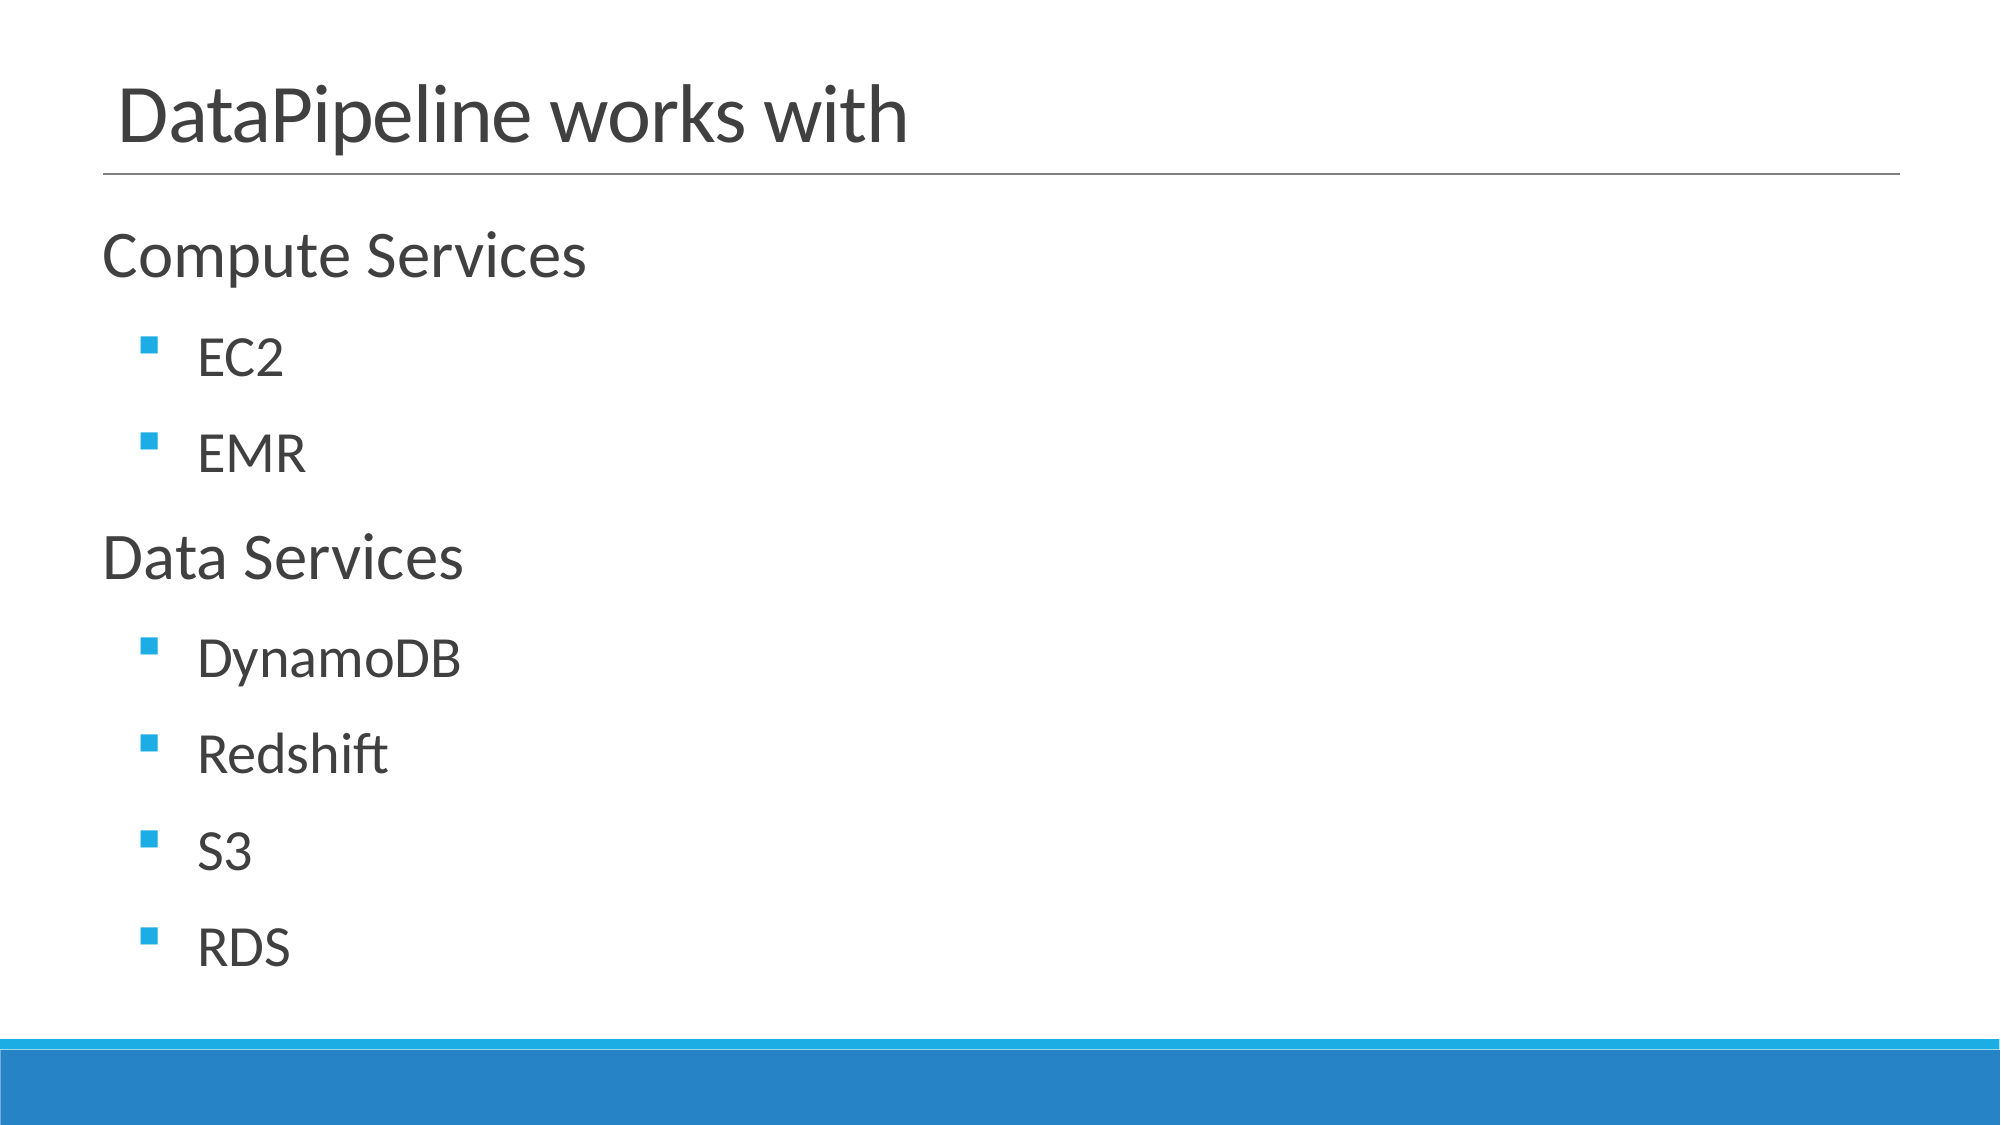

# DataPipeline works with
Compute Services
EC2
EMR
Data Services
DynamoDB
Redshift
S3
RDS